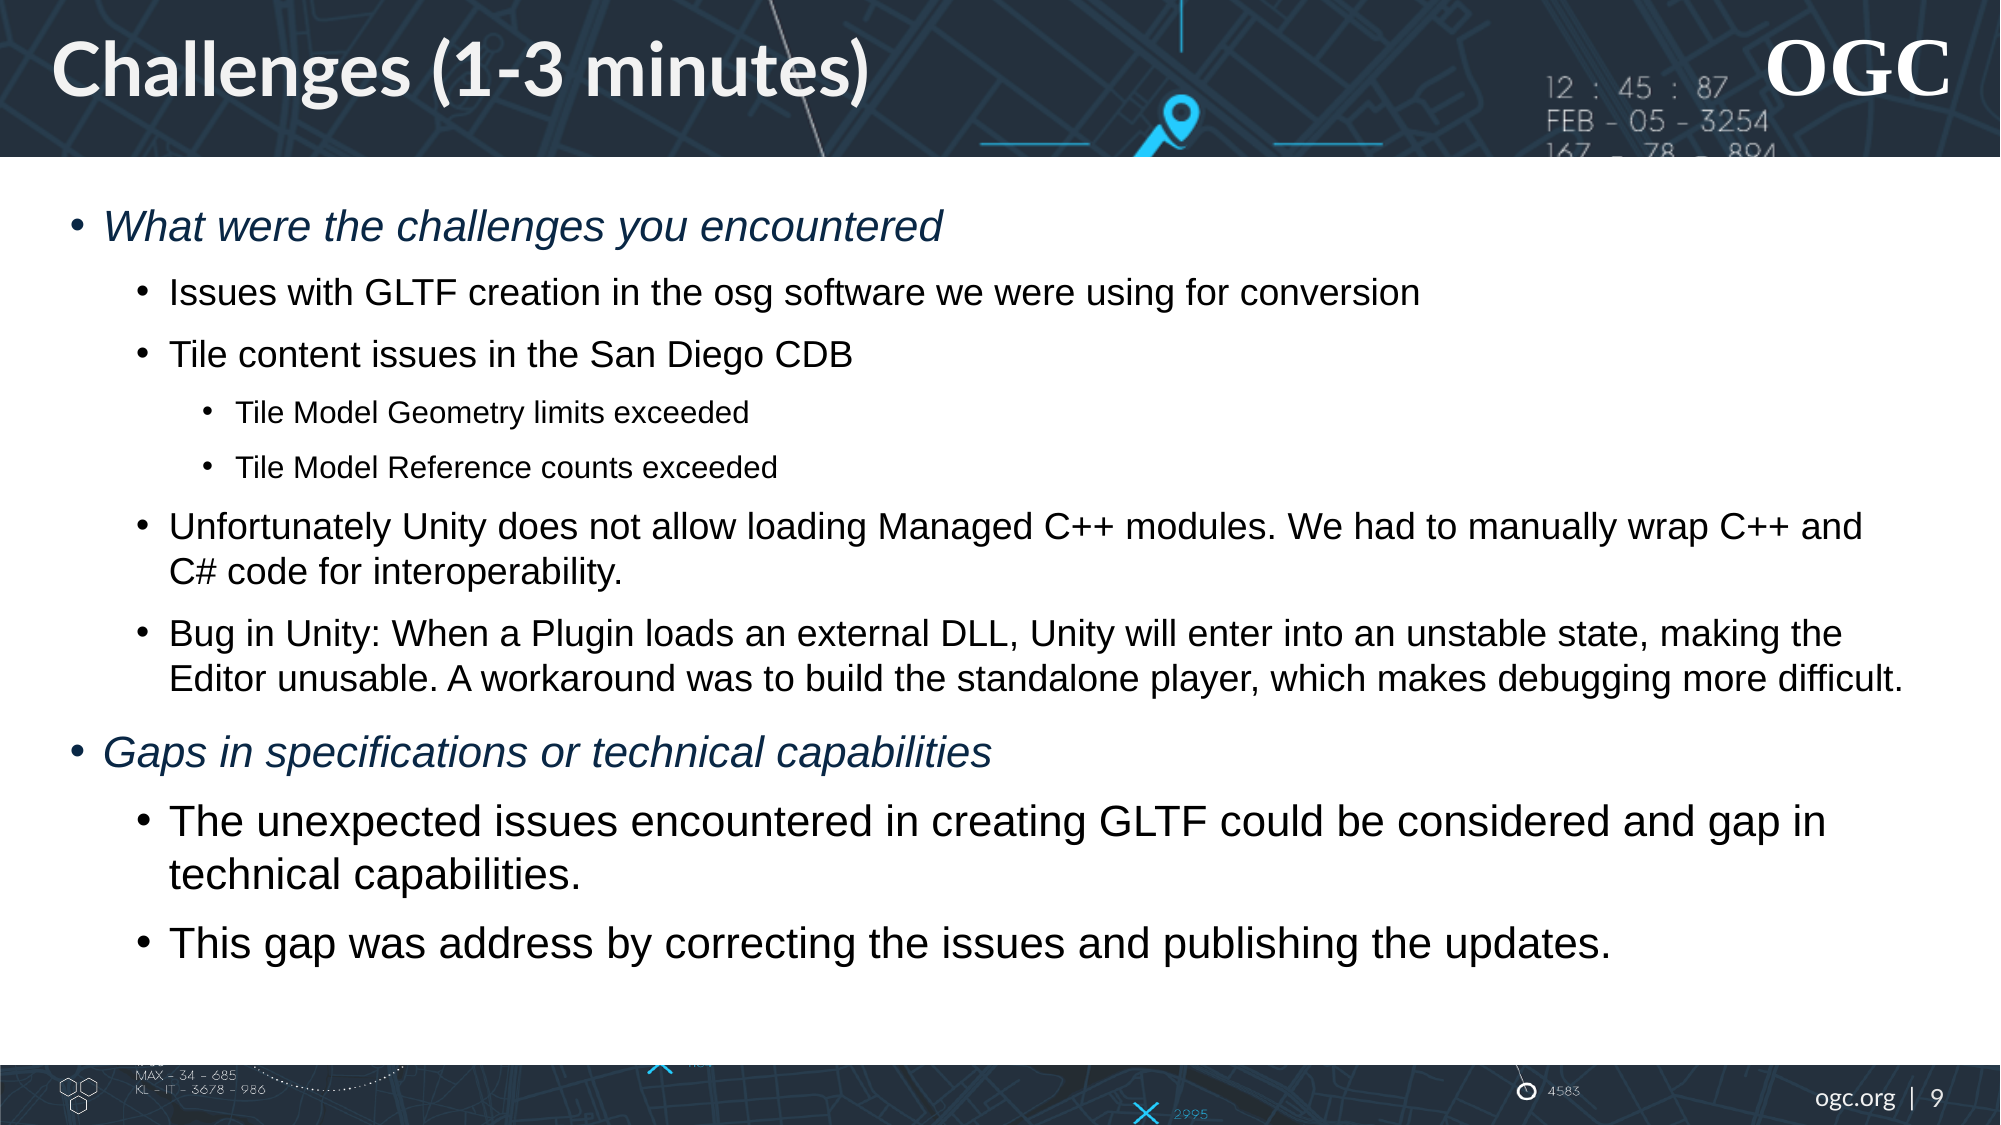

# Challenges (1-3 minutes)
What were the challenges you encountered
Issues with GLTF creation in the osg software we were using for conversion
Tile content issues in the San Diego CDB
Tile Model Geometry limits exceeded
Tile Model Reference counts exceeded
Unfortunately Unity does not allow loading Managed C++ modules. We had to manually wrap C++ and C# code for interoperability.
Bug in Unity: When a Plugin loads an external DLL, Unity will enter into an unstable state, making the Editor unusable. A workaround was to build the standalone player, which makes debugging more difficult.
Gaps in specifications or technical capabilities
The unexpected issues encountered in creating GLTF could be considered and gap in technical capabilities.
This gap was address by correcting the issues and publishing the updates.

9